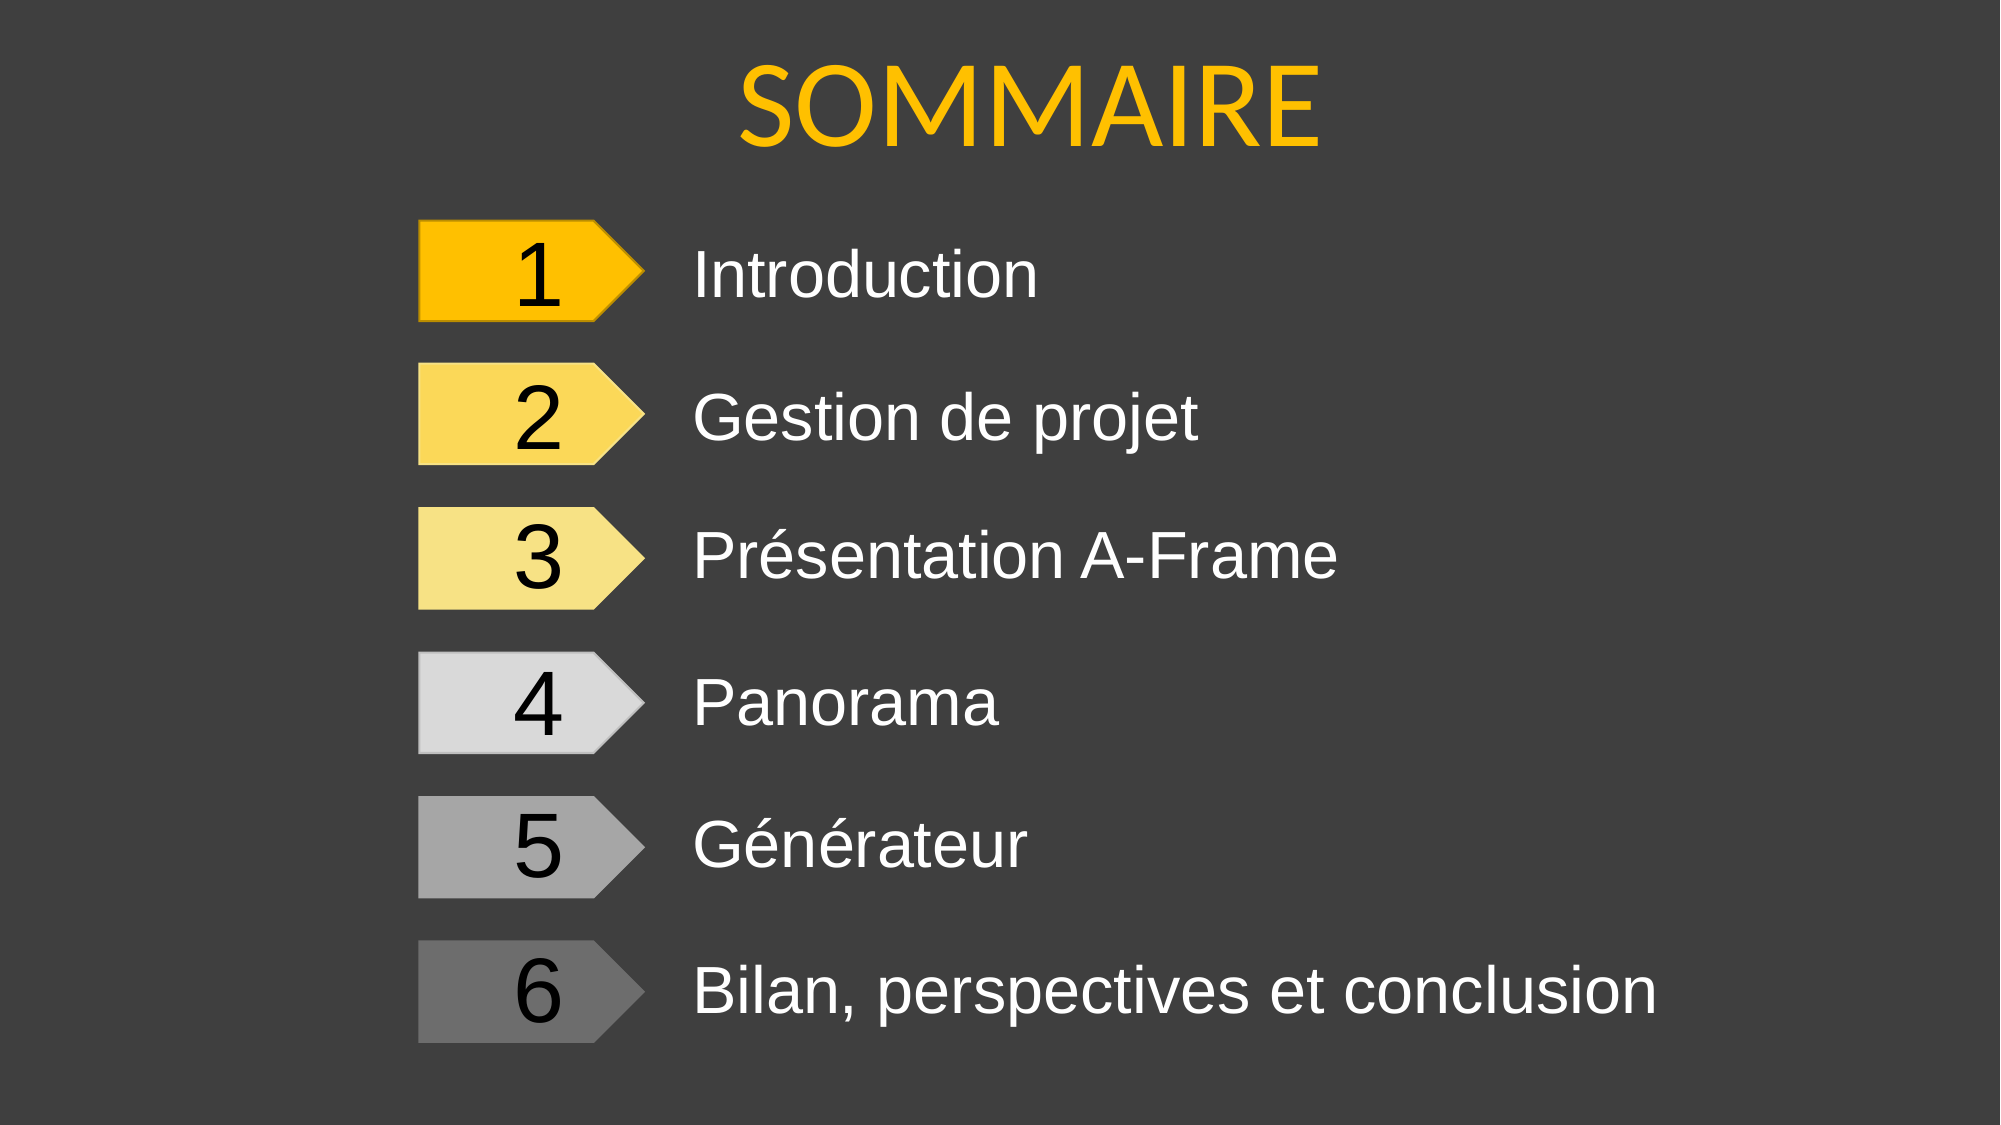

SOMMAIRE
1

Introduction
2

Gestion de projet
3
Présentation A-Frame

4
Panorama

5
Générateur

6
Bilan, perspectives et conclusion